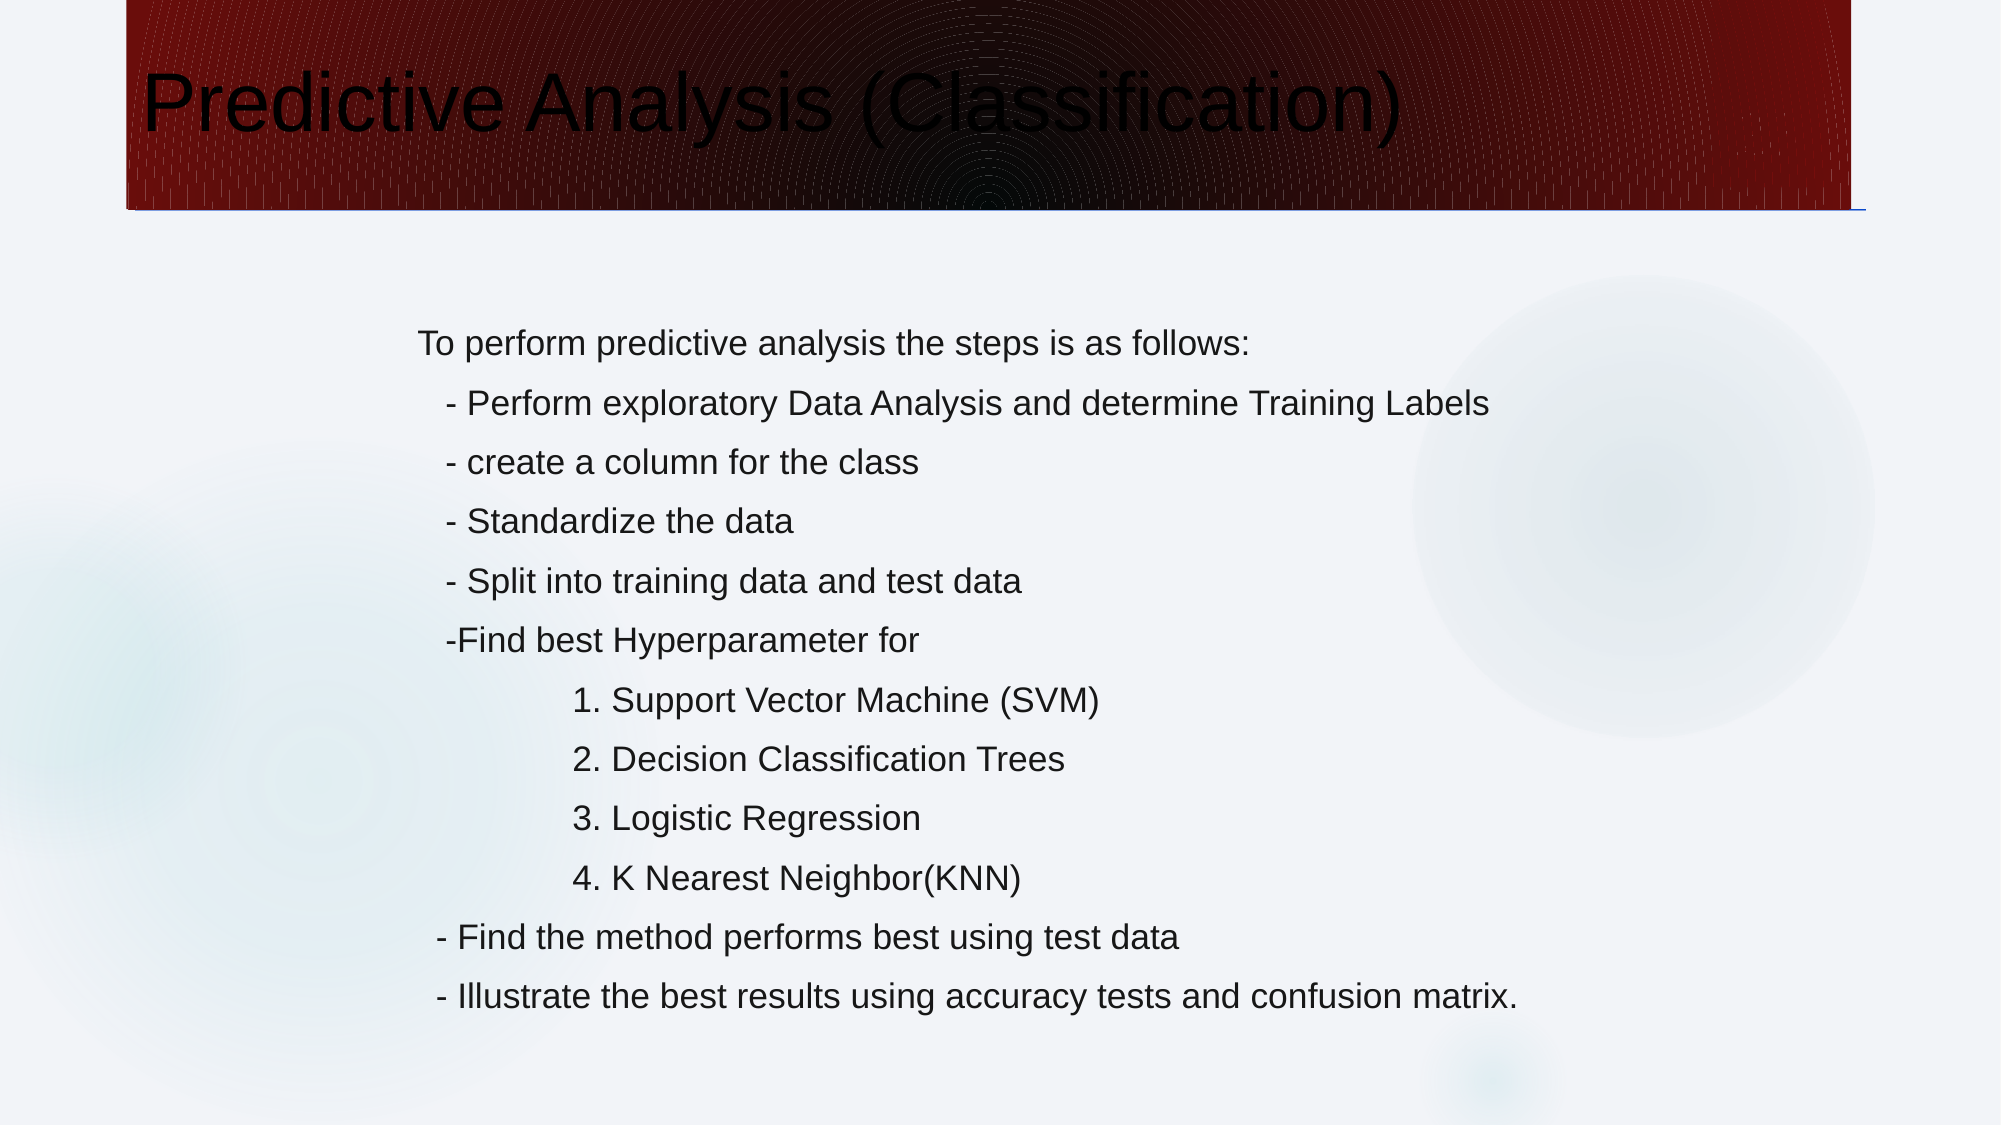

Predictive Analysis (Classification)
23
To perform predictive analysis the steps is as follows:
   - Perform exploratory Data Analysis and determine Training Labels
   - create a column for the class
   - Standardize the data
   - Split into training data and test data
   -Find best Hyperparameter for
                1. Support Vector Machine (SVM)
                2. Decision Classification Trees
                3. Logistic Regression
                4. K Nearest Neighbor(KNN)
  - Find the method performs best using test data
  - Illustrate the best results using accuracy tests and confusion matrix.